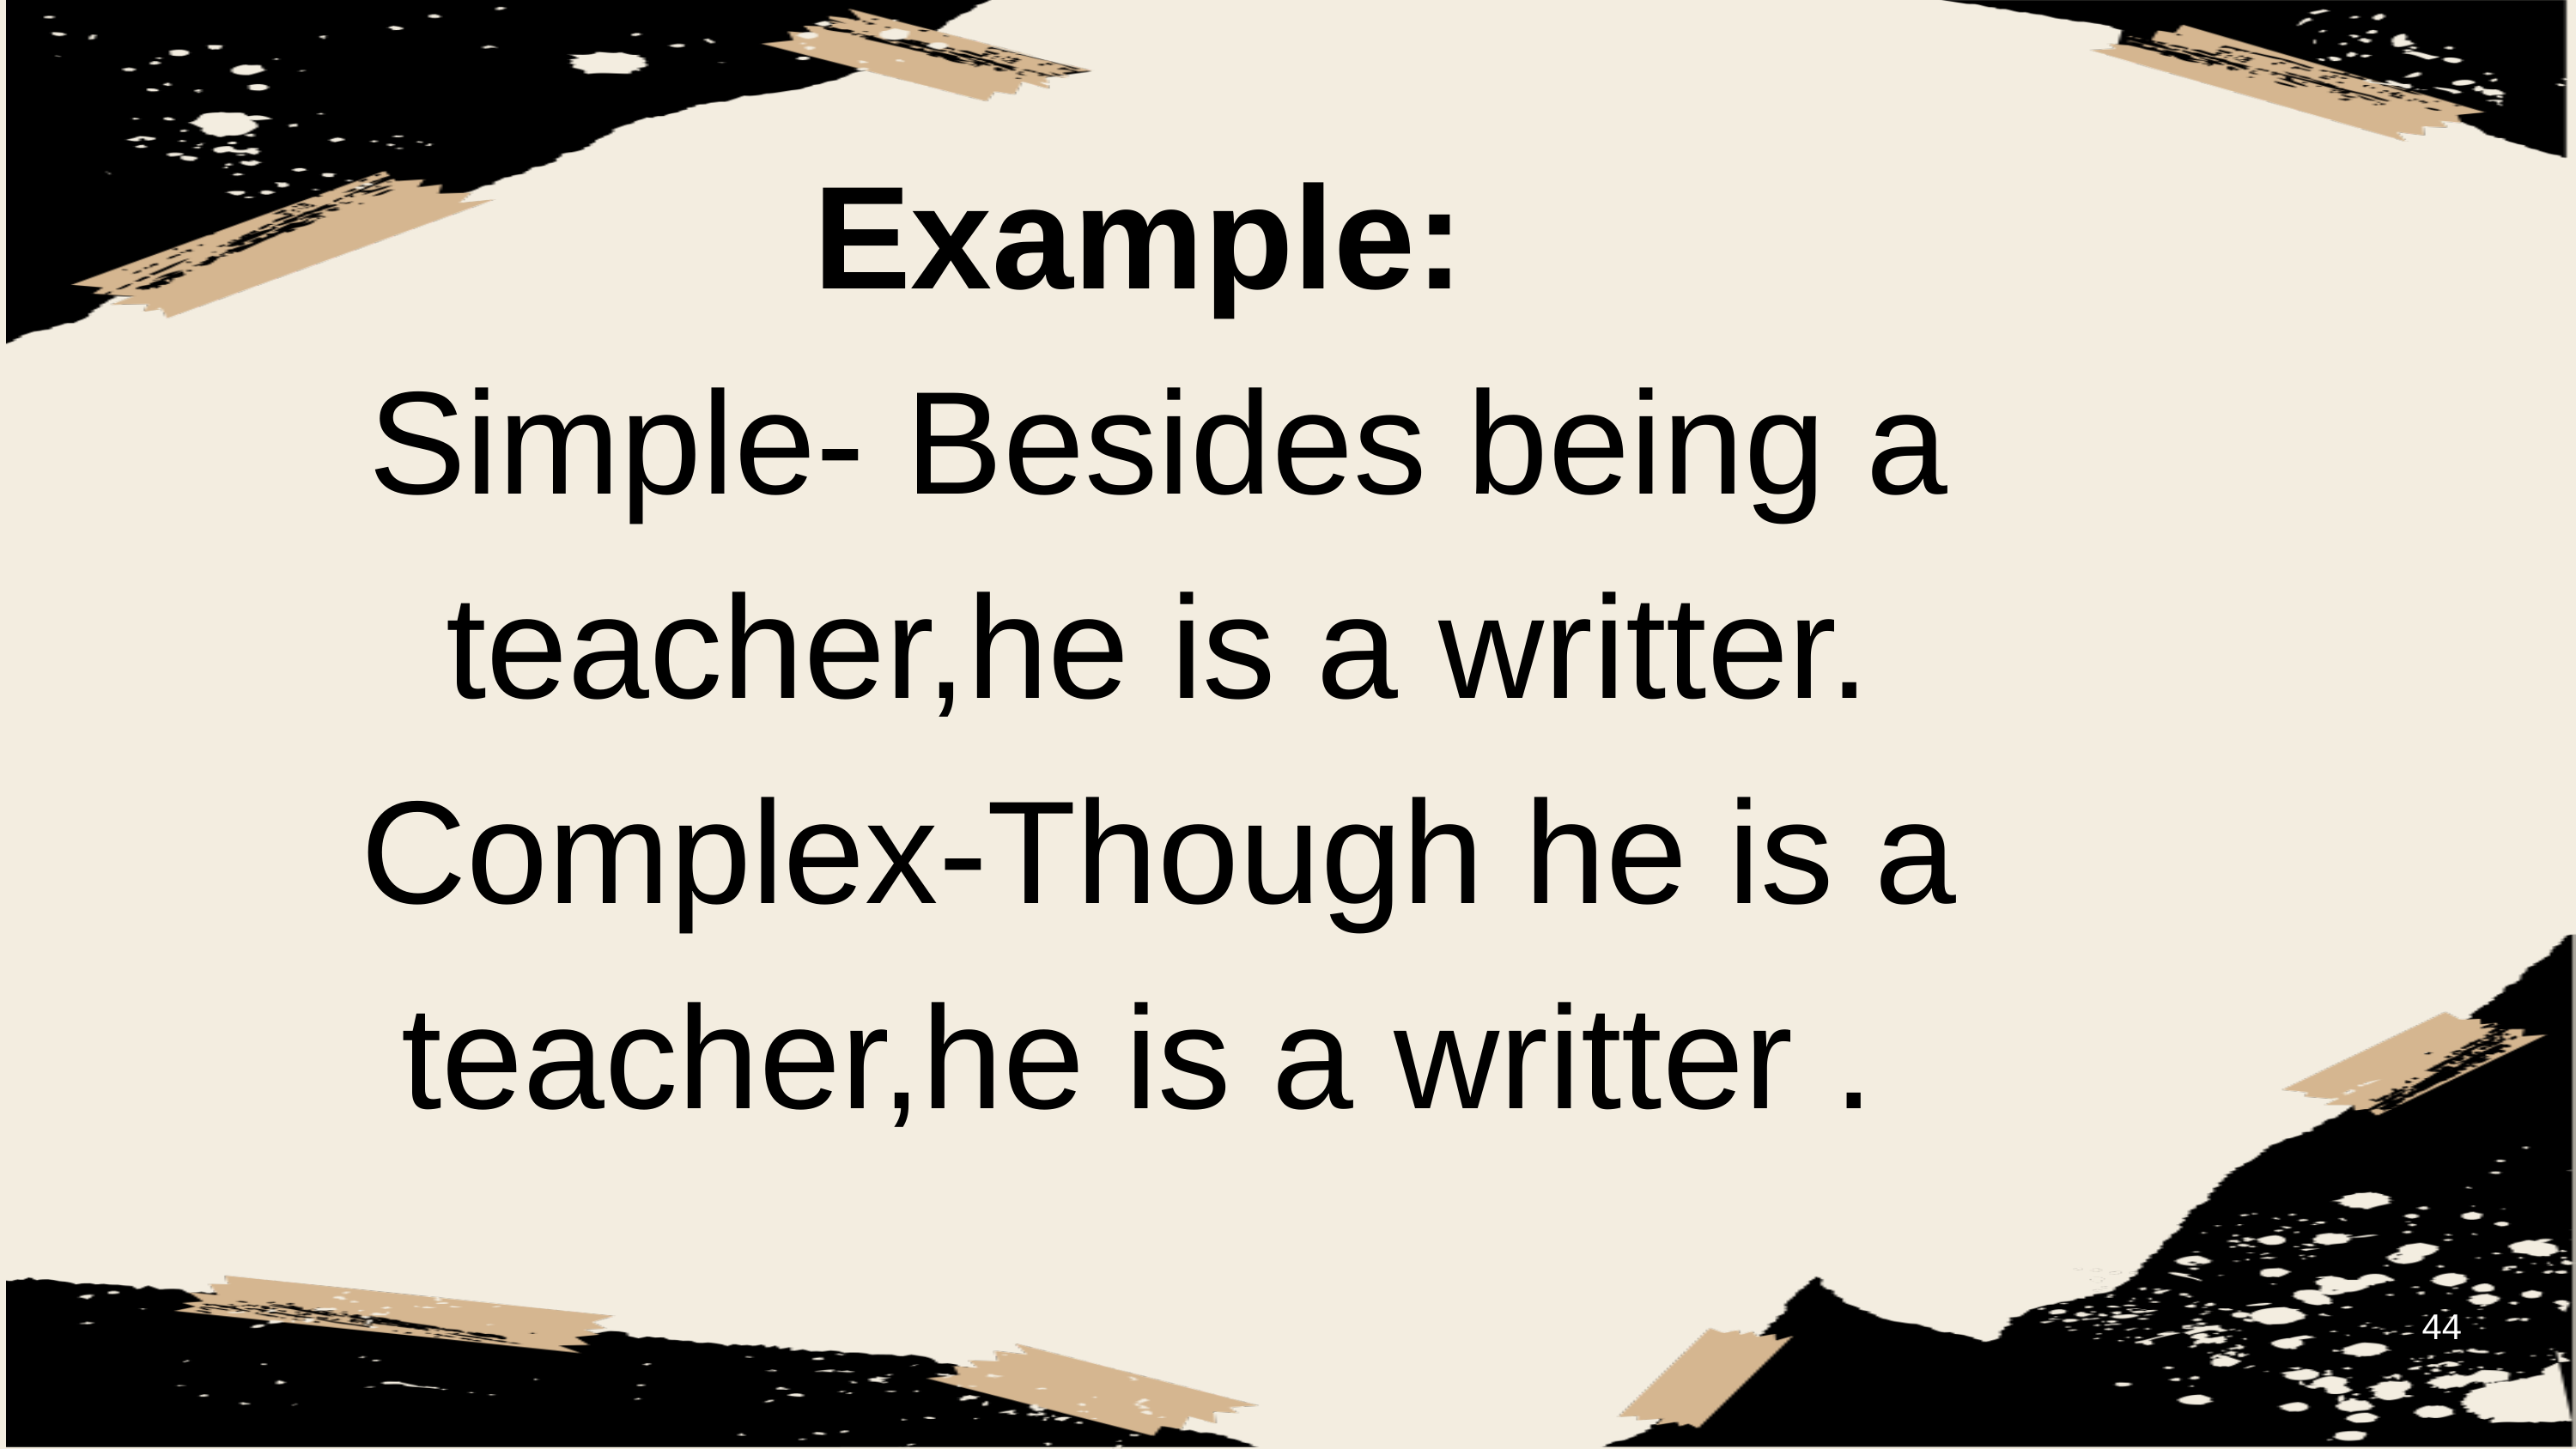

Example:
Simple- Besides being a teacher,he is a writter.
Complex-Though he is a teacher,he is a writter .
44